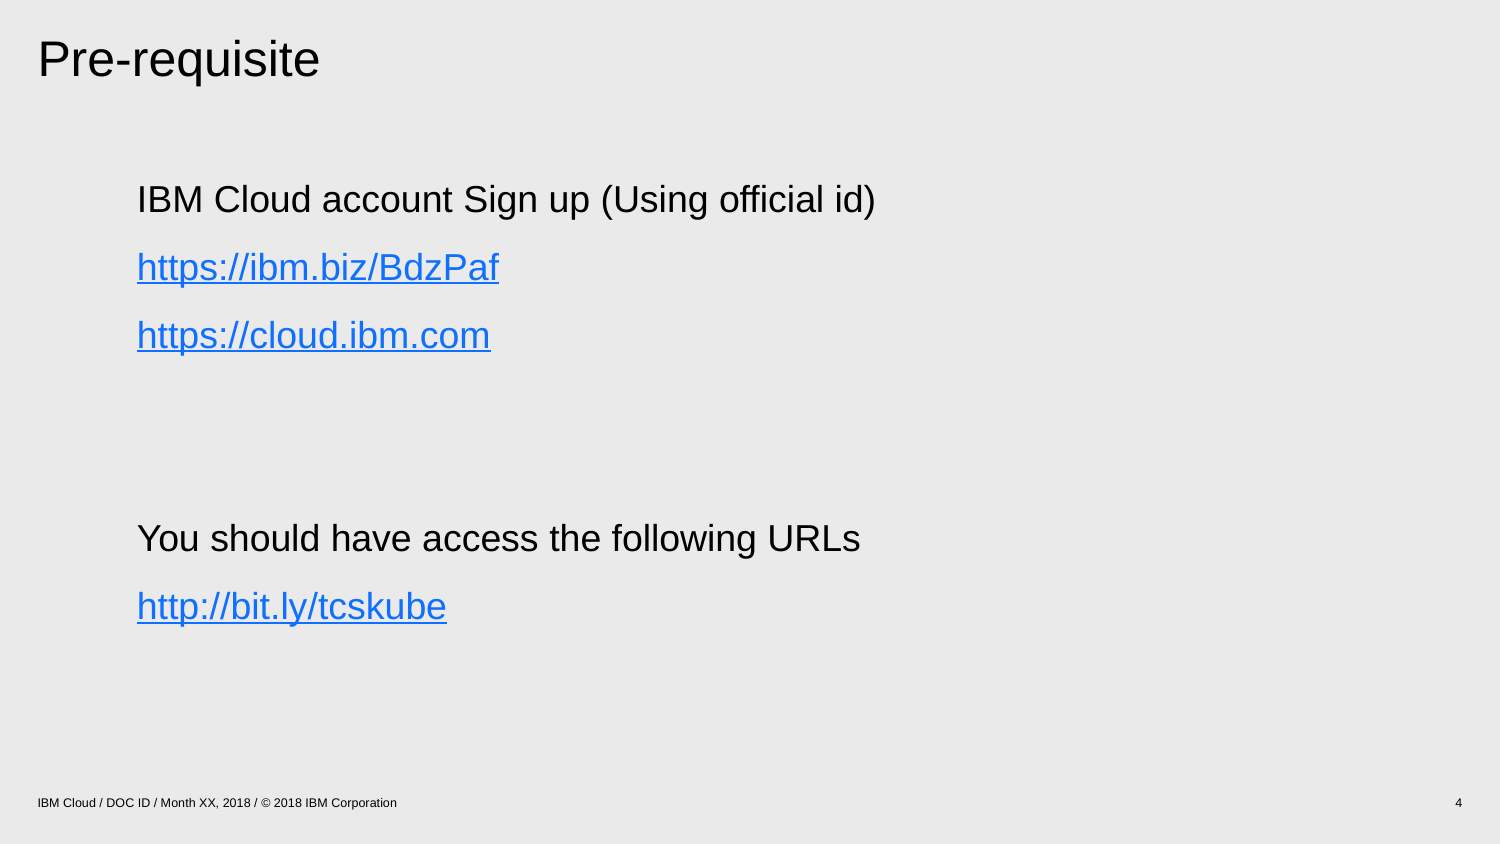

# Pre-requisite
IBM Cloud account Sign up (Using official id)
https://ibm.biz/BdzPaf
https://cloud.ibm.com

You should have access the following URLs
http://bit.ly/tcskube

IBM Cloud / DOC ID / Month XX, 2018 / © 2018 IBM Corporation
4